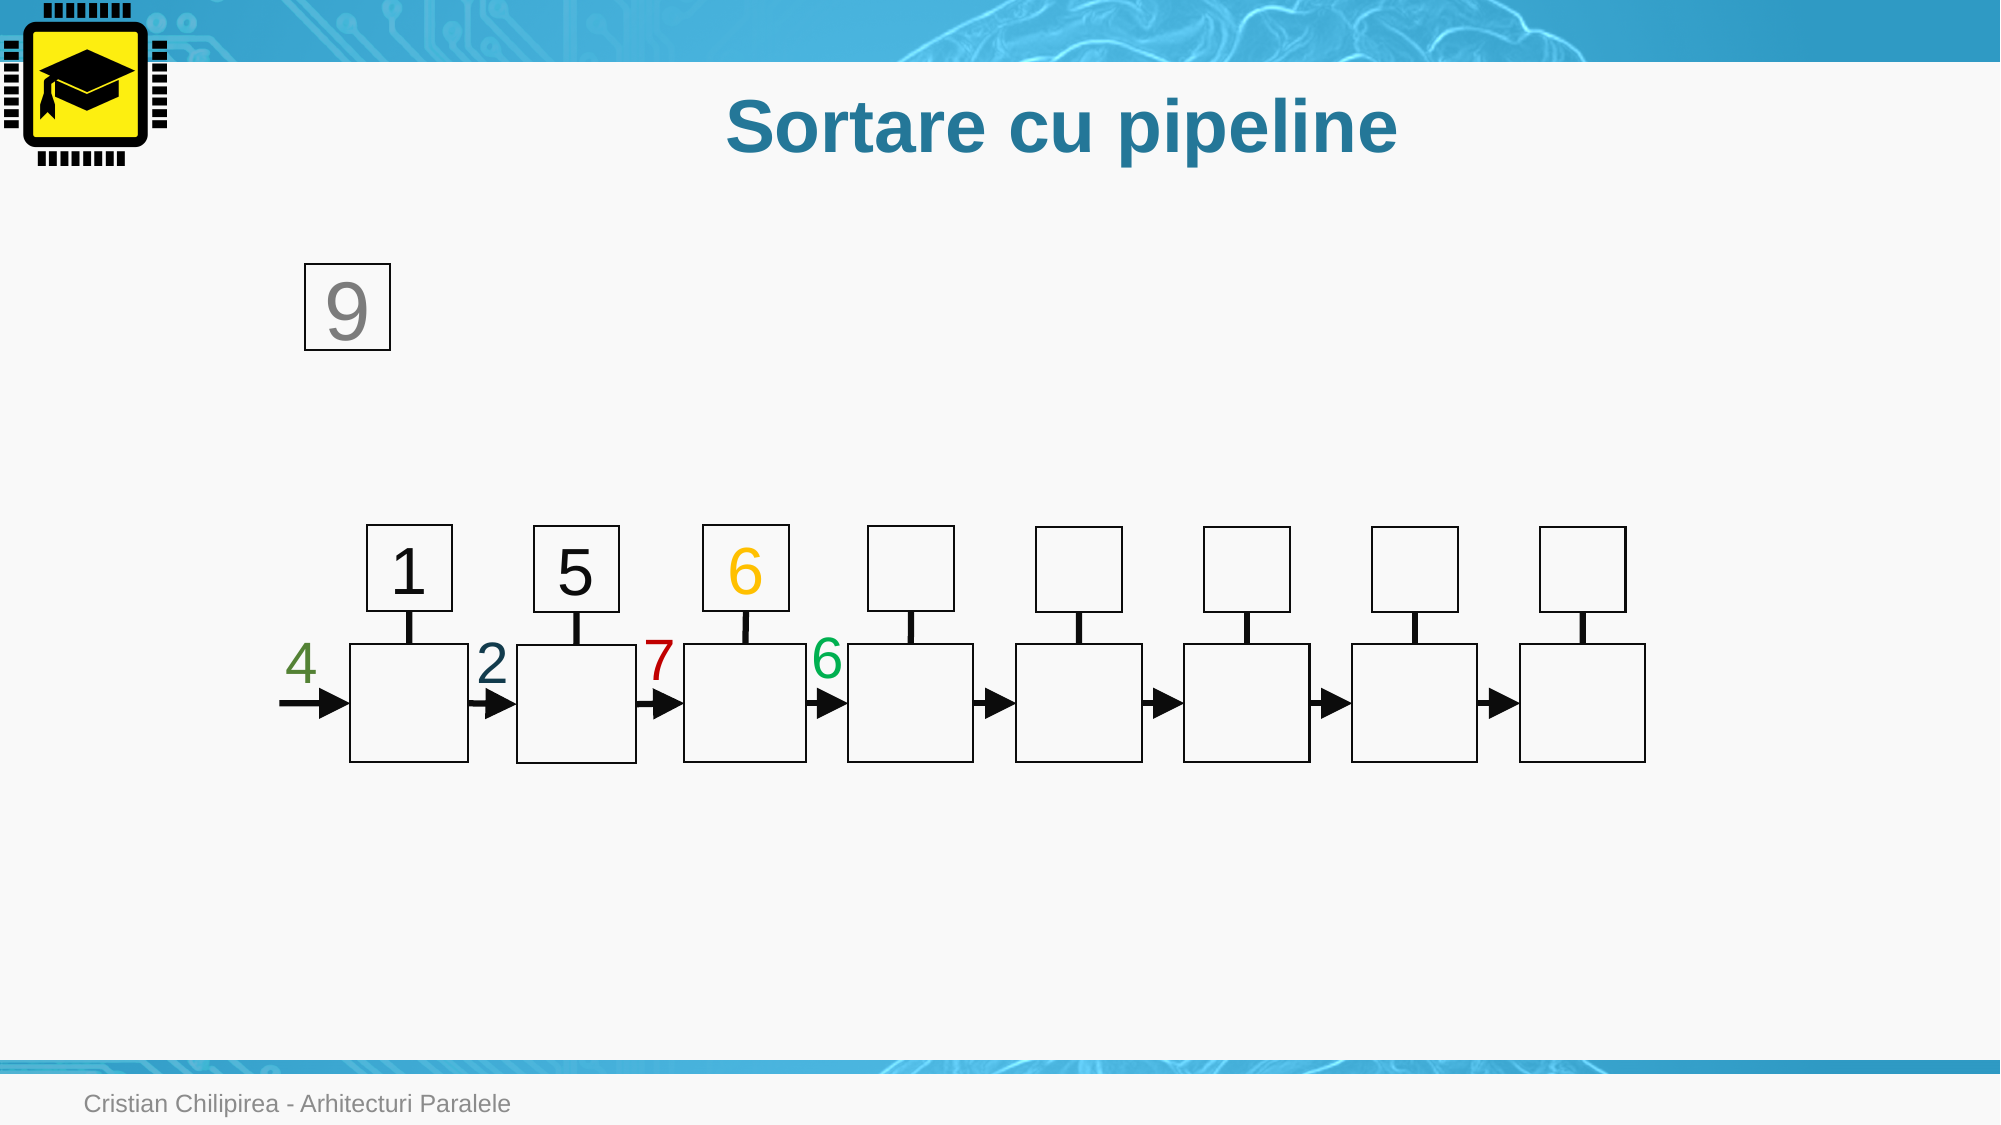

# Sortare cu pipeline
9
1
6

5

6
7
4
2

Cristian Chilipirea - Arhitecturi Paralele